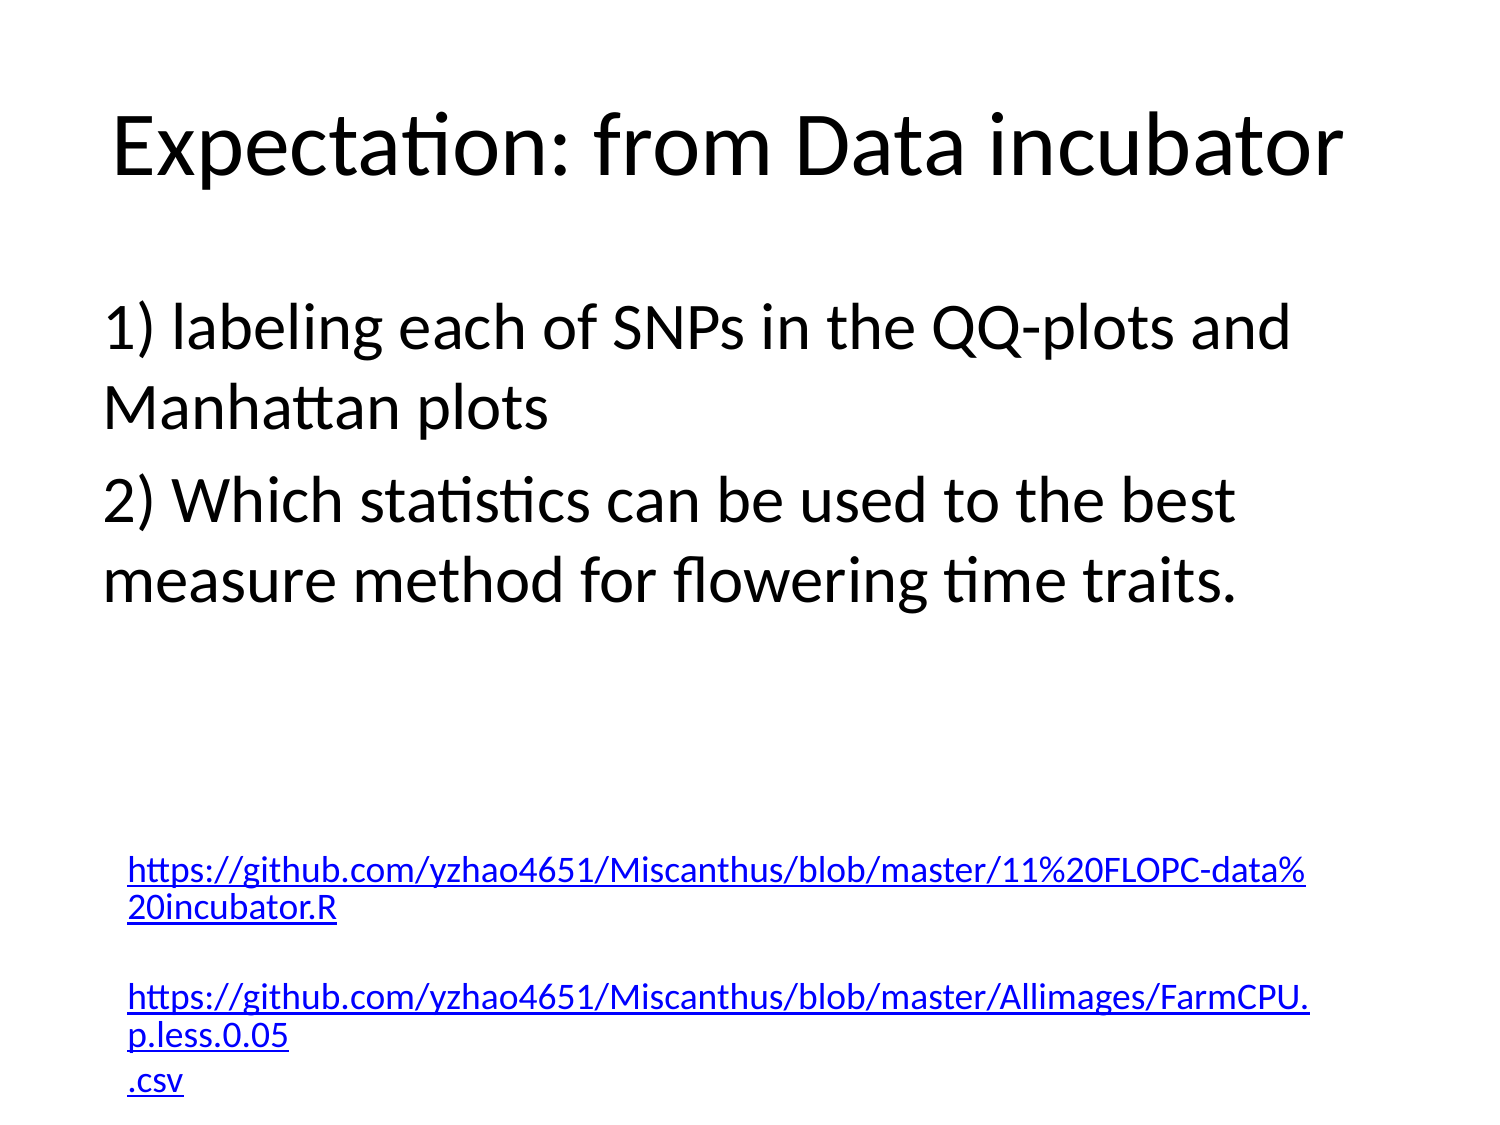

# Expectation: from Data incubator
1) labeling each of SNPs in the QQ-plots and Manhattan plots
2) Which statistics can be used to the best measure method for flowering time traits.
https://github.com/yzhao4651/Miscanthus/blob/master/11%20FLOPC-data%20incubator.R

https://github.com/yzhao4651/Miscanthus/blob/master/Allimages/FarmCPU.p.less.0.05.csv